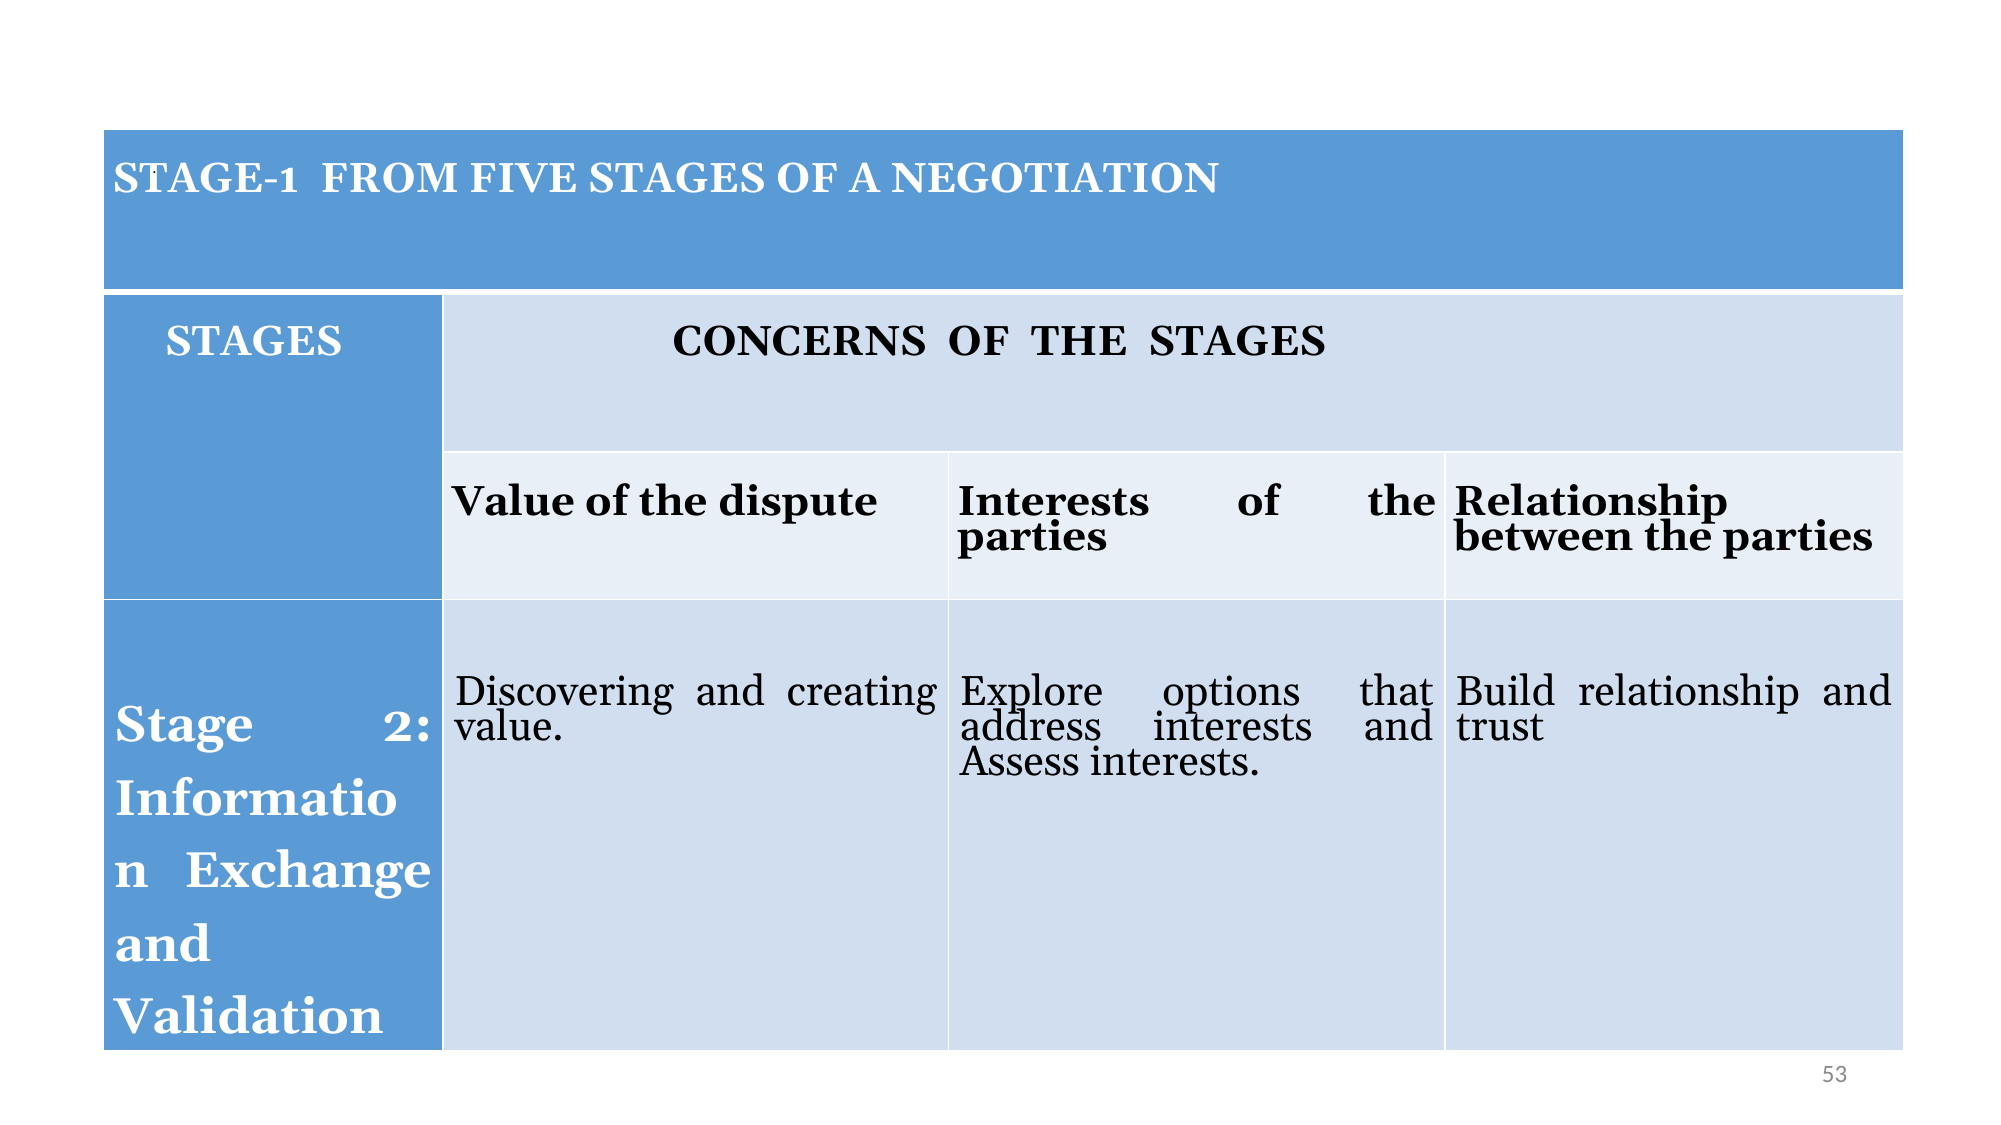

# .
| STAGE-1 FROM FIVE STAGES OF A NEGOTIATION |  |  |  |
| --- | --- | --- | --- |
| STAGES | CONCERNS OF THE STAGES |  |  |
|  | Value of the dispute | Interests of the parties | Relationship between the parties |
| Stage 2: Information Exchange and Validation | Discovering and creating value. | Explore options that address interests and Assess interests. | Build relationship and trust |
53